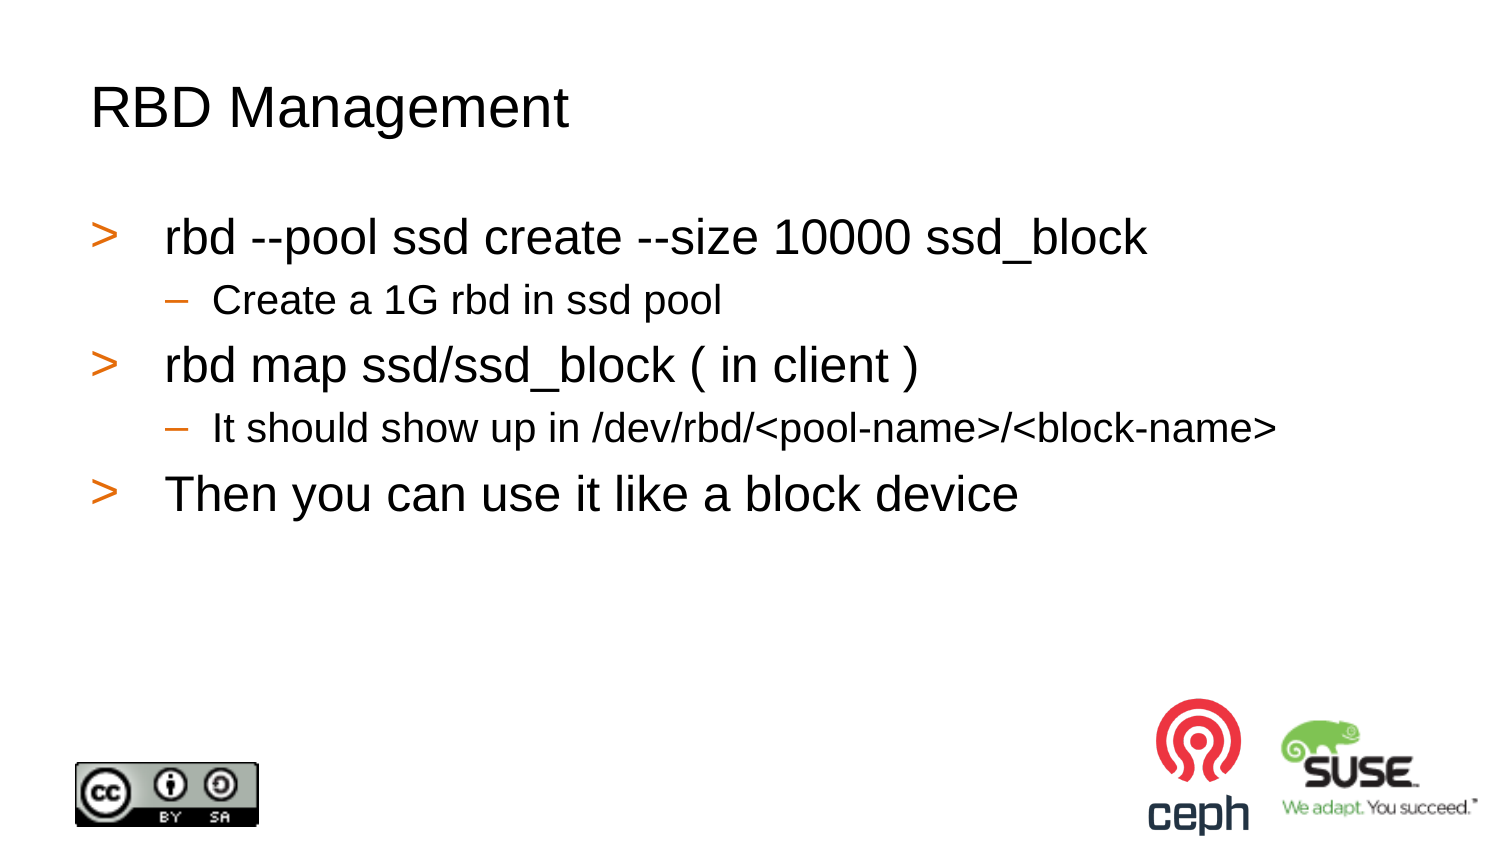

# RBD Management
rbd --pool ssd create --size 10000 ssd_block
Create a 1G rbd in ssd pool
rbd map ssd/ssd_block ( in client )
It should show up in /dev/rbd/<pool-name>/<block-name>
Then you can use it like a block device